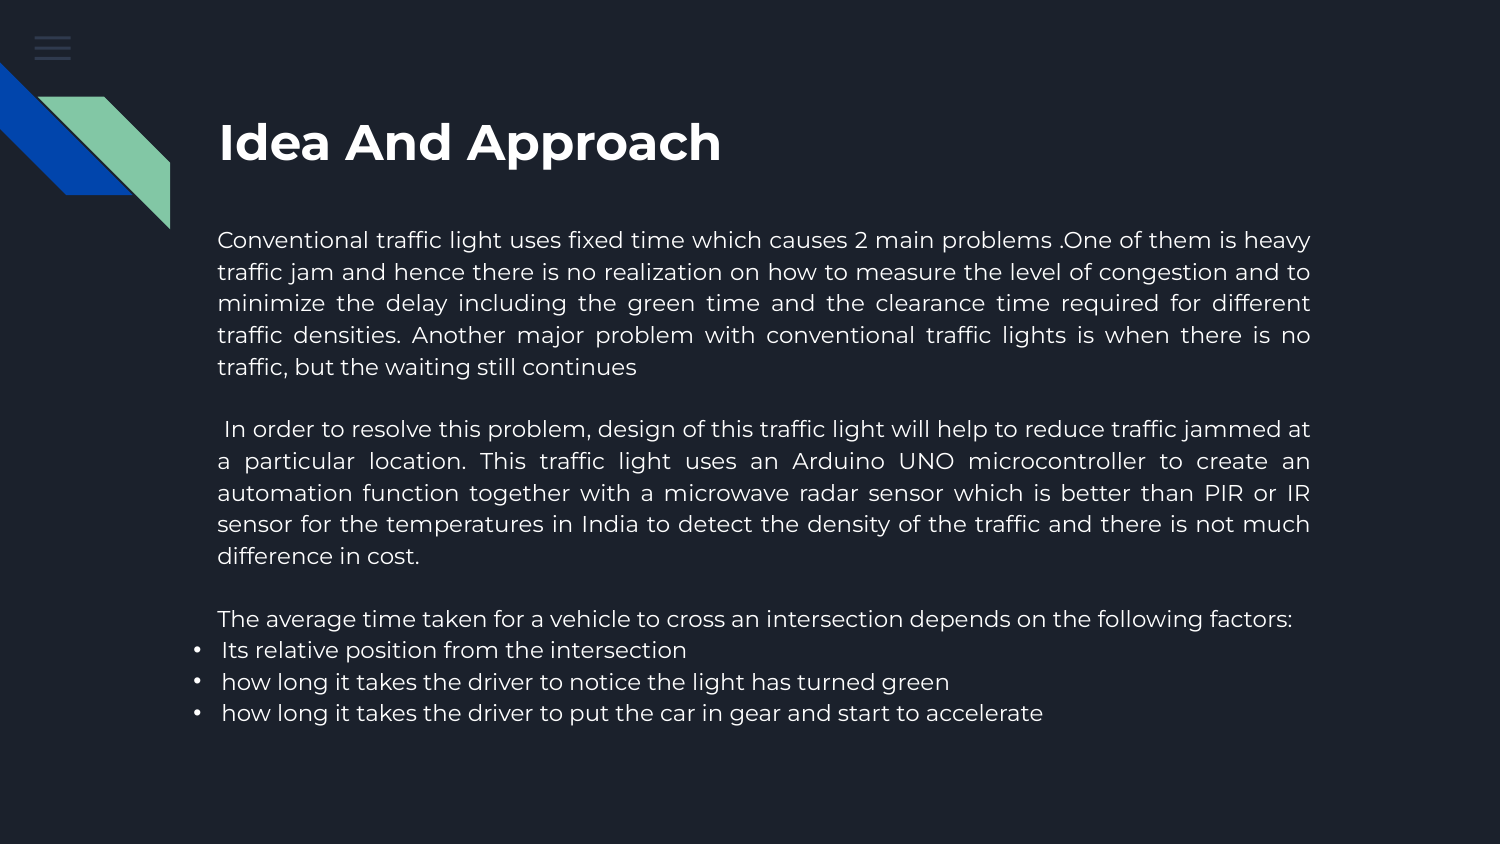

# Idea And Approach
Conventional traffic light uses fixed time which causes 2 main problems .One of them is heavy traffic jam and hence there is no realization on how to measure the level of congestion and to minimize the delay including the green time and the clearance time required for different traffic densities. Another major problem with conventional traffic lights is when there is no traffic, but the waiting still continues

 In order to resolve this problem, design of this traffic light will help to reduce traffic jammed at a particular location. This traffic light uses an Arduino UNO microcontroller to create an automation function together with a microwave radar sensor which is better than PIR or IR sensor for the temperatures in India to detect the density of the traffic and there is not much difference in cost.

The average time taken for a vehicle to cross an intersection depends on the following factors:
Its relative position from the intersection
how long it takes the driver to notice the light has turned green
how long it takes the driver to put the car in gear and start to accelerate